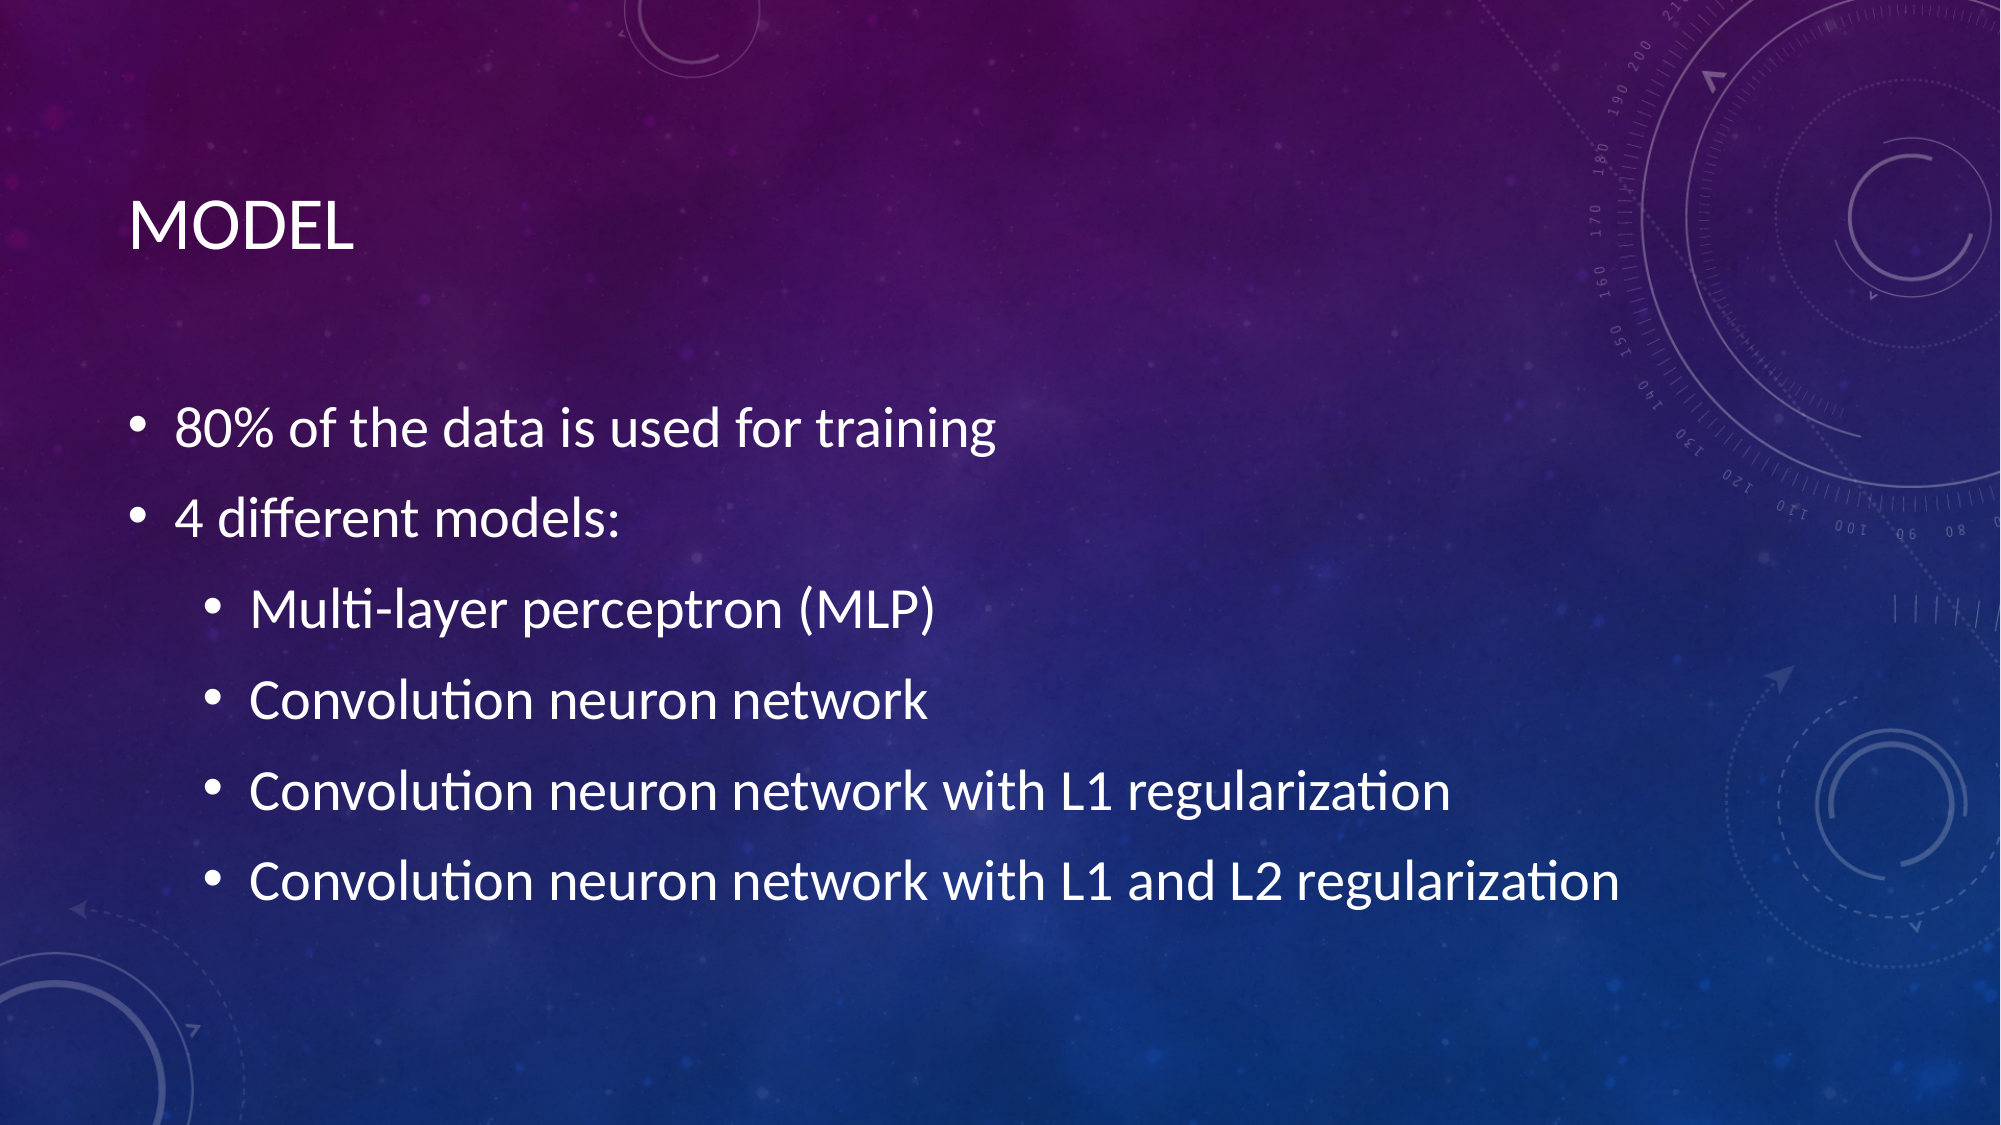

# Model
80% of the data is used for training
4 different models:
Multi-layer perceptron (MLP)
Convolution neuron network
Convolution neuron network with L1 regularization
Convolution neuron network with L1 and L2 regularization